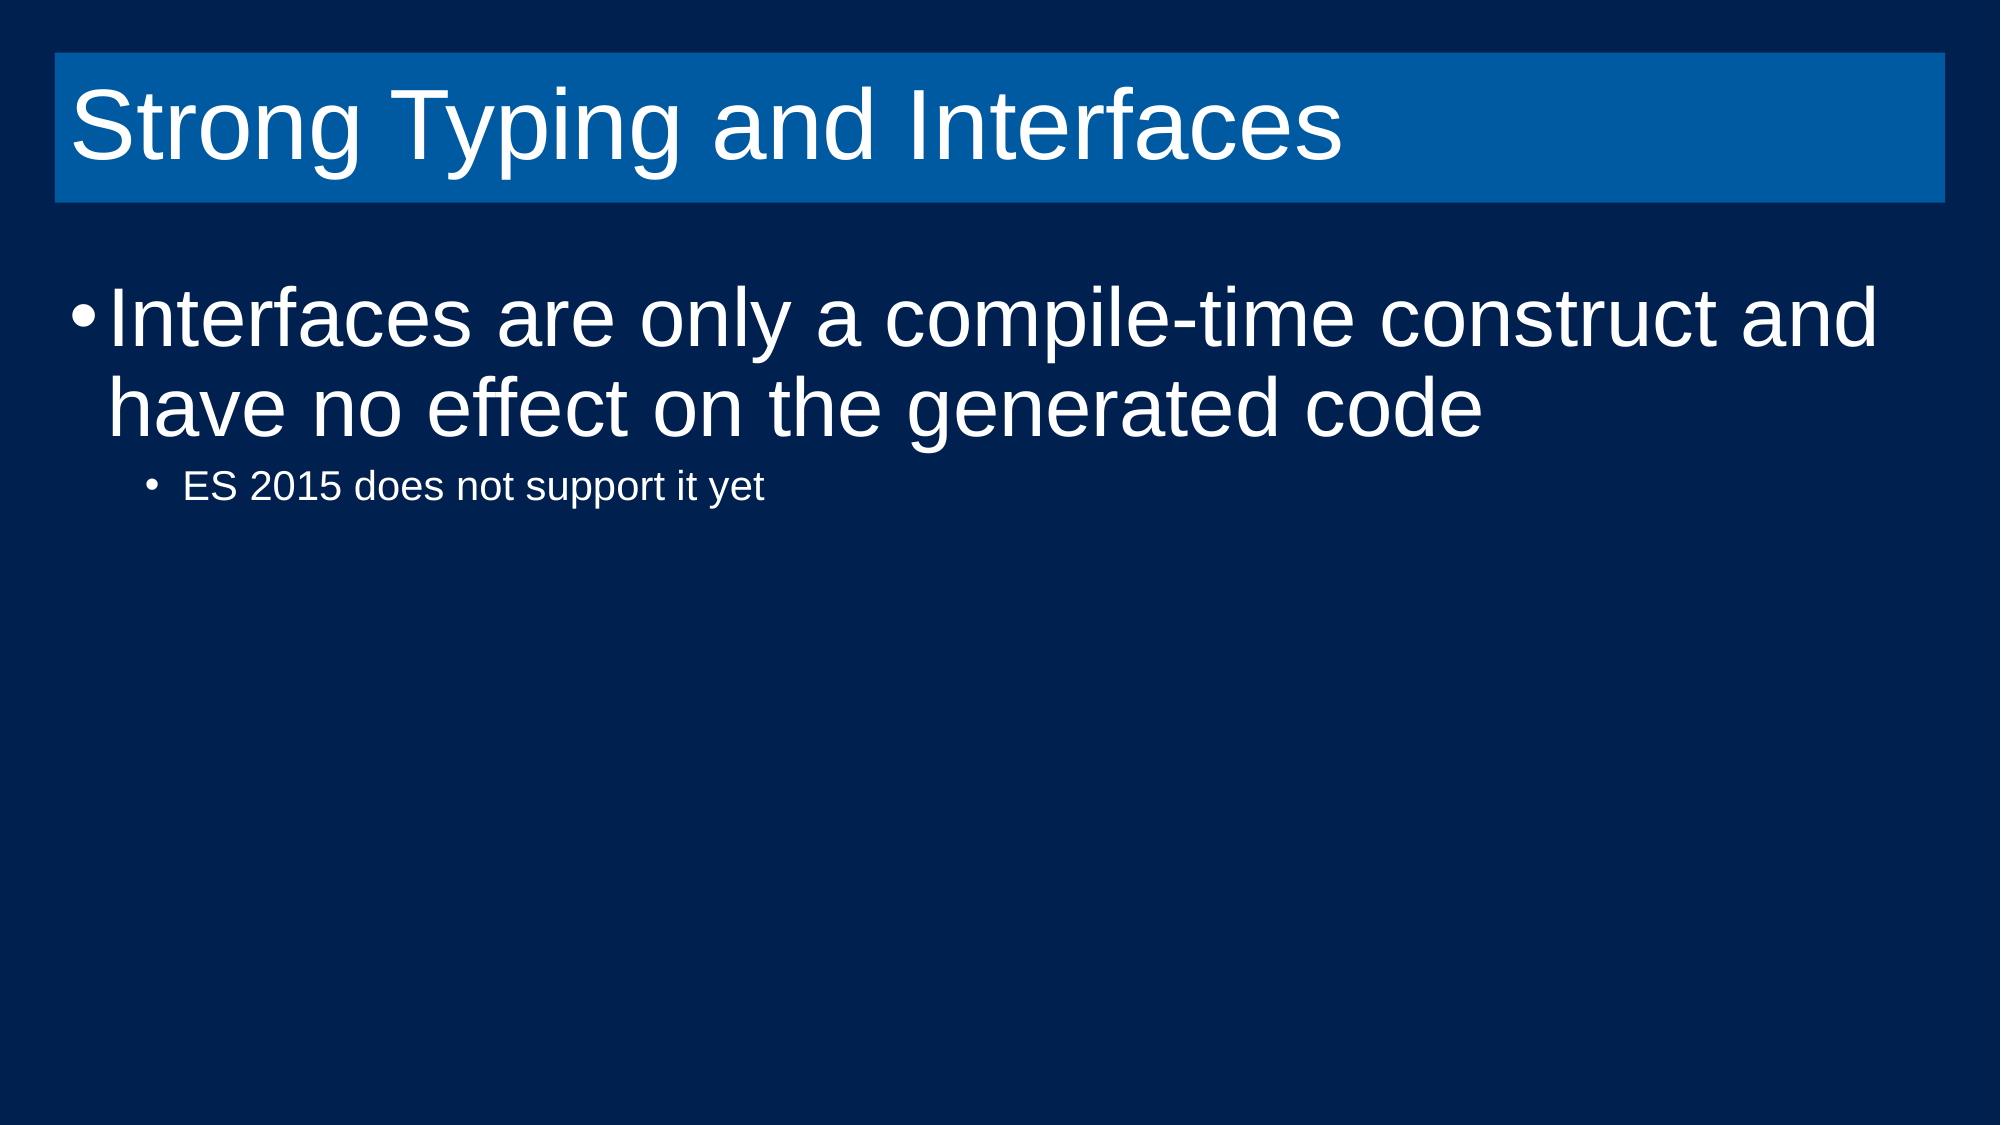

# Strong Typing and Interfaces
Interfaces are only a compile-time construct and have no effect on the generated code
ES 2015 does not support it yet